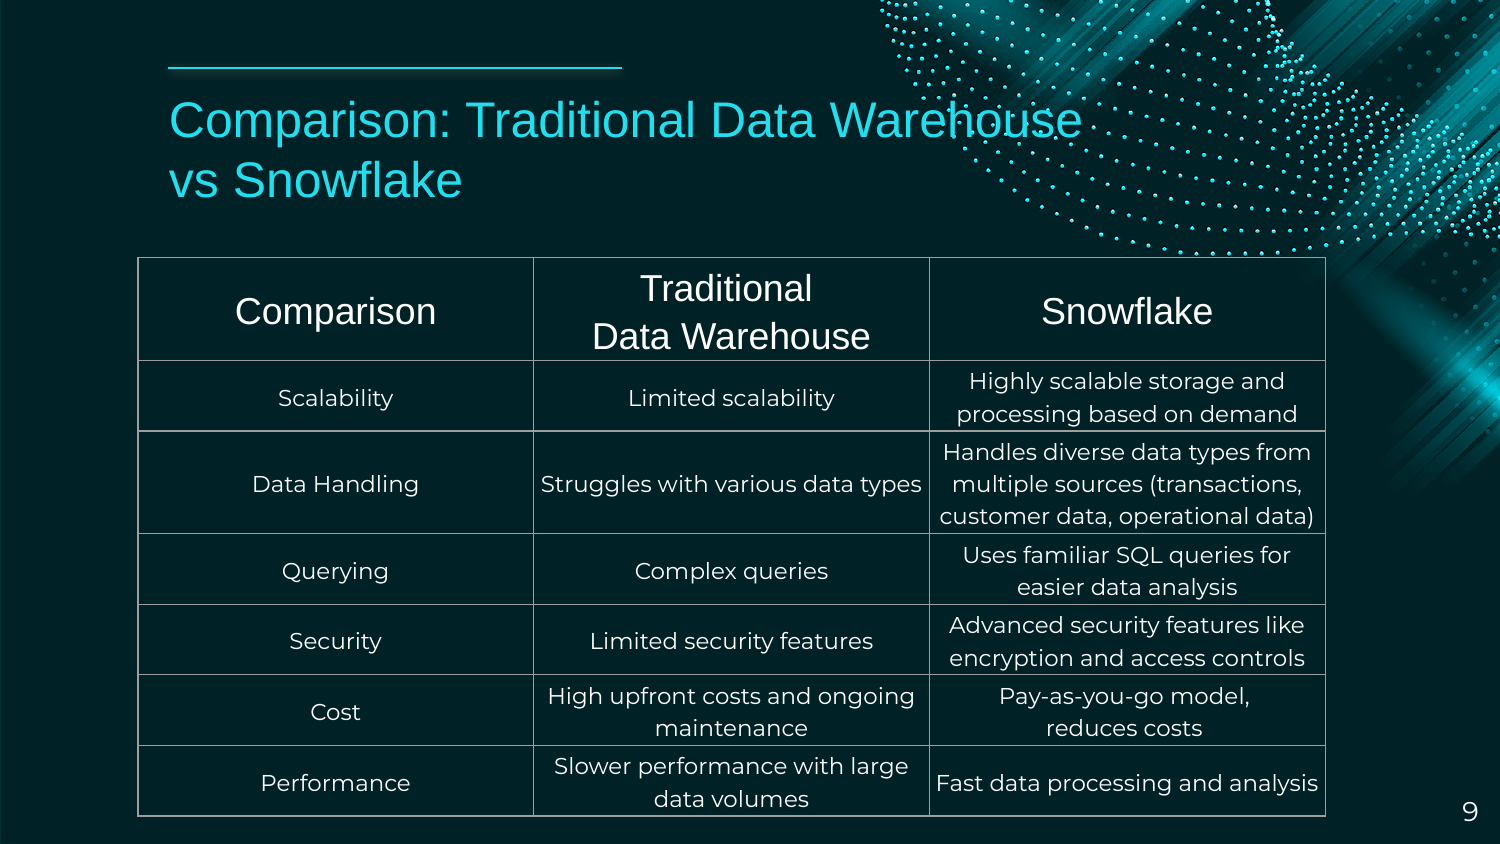

# Comparison: Traditional Data Warehouse vs Snowflake
| Comparison | Traditional Data Warehouse | Snowflake |
| --- | --- | --- |
| Scalability | Limited scalability | Highly scalable storage and processing based on demand |
| Data Handling | Struggles with various data types | Handles diverse data types from multiple sources (transactions, customer data, operational data) |
| Querying | Complex queries | Uses familiar SQL queries for easier data analysis |
| Security | Limited security features | Advanced security features like encryption and access controls |
| Cost | High upfront costs and ongoing maintenance | Pay-as-you-go model, reduces costs |
| Performance | Slower performance with large data volumes | Fast data processing and analysis |
9